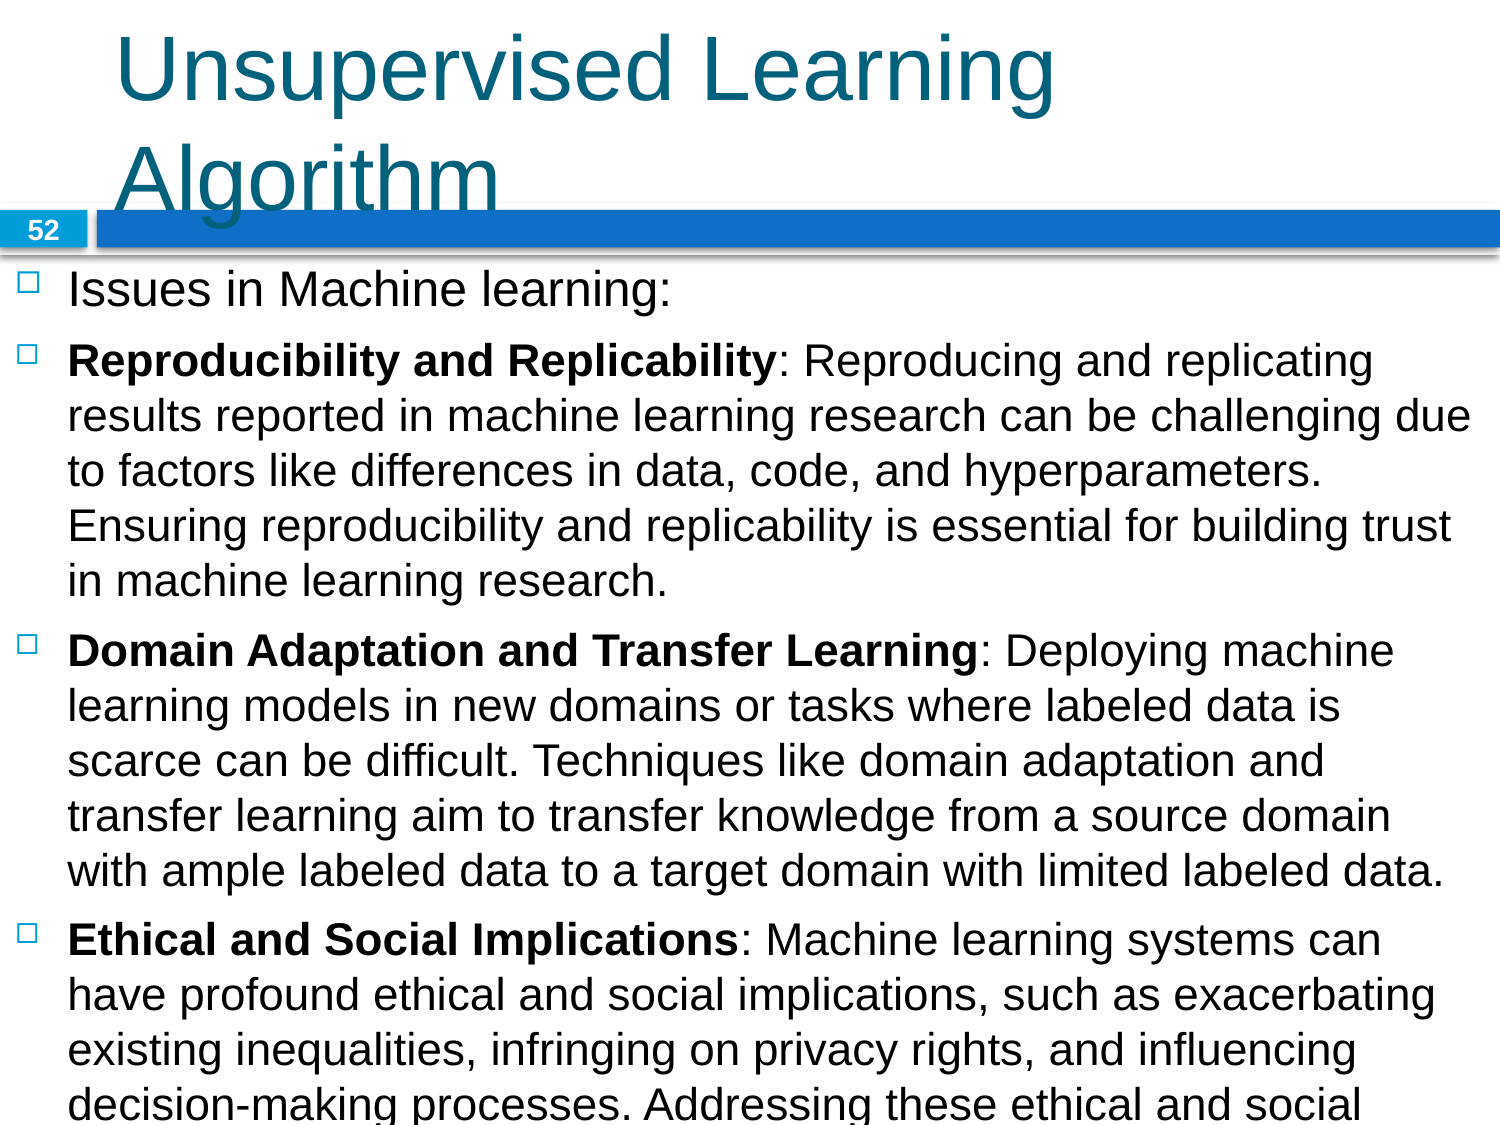

# Unsupervised Learning Algorithm
52
Issues in Machine learning:
Reproducibility and Replicability: Reproducing and replicating results reported in machine learning research can be challenging due to factors like differences in data, code, and hyperparameters. Ensuring reproducibility and replicability is essential for building trust in machine learning research.
Domain Adaptation and Transfer Learning: Deploying machine learning models in new domains or tasks where labeled data is scarce can be difficult. Techniques like domain adaptation and transfer learning aim to transfer knowledge from a source domain with ample labeled data to a target domain with limited labeled data.
Ethical and Social Implications: Machine learning systems can have profound ethical and social implications, such as exacerbating existing inequalities, infringing on privacy rights, and influencing decision-making processes. Addressing these ethical and social implications requires interdisciplinary collaboration and thoughtful consideration.